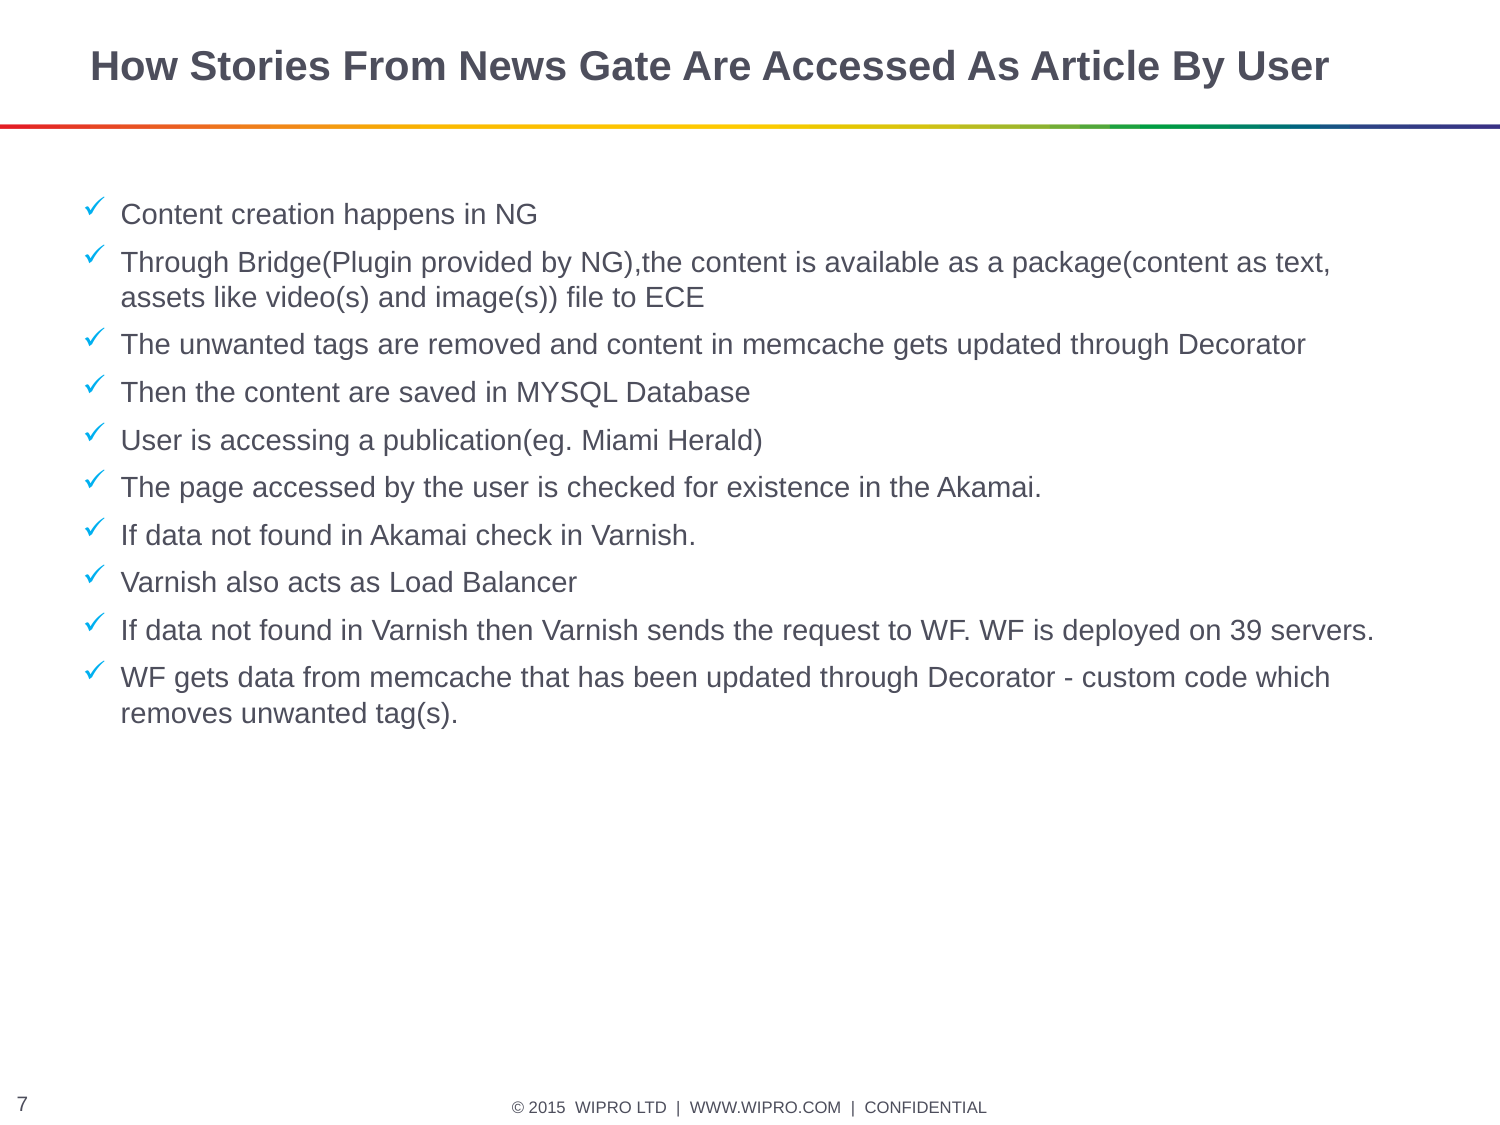

# How Stories From News Gate Are Accessed As Article By User
Content creation happens in NG
Through Bridge(Plugin provided by NG),the content is available as a package(content as text, assets like video(s) and image(s)) file to ECE
The unwanted tags are removed and content in memcache gets updated through Decorator
Then the content are saved in MYSQL Database
User is accessing a publication(eg. Miami Herald)
The page accessed by the user is checked for existence in the Akamai.
If data not found in Akamai check in Varnish.
Varnish also acts as Load Balancer
If data not found in Varnish then Varnish sends the request to WF. WF is deployed on 39 servers.
WF gets data from memcache that has been updated through Decorator - custom code which removes unwanted tag(s).